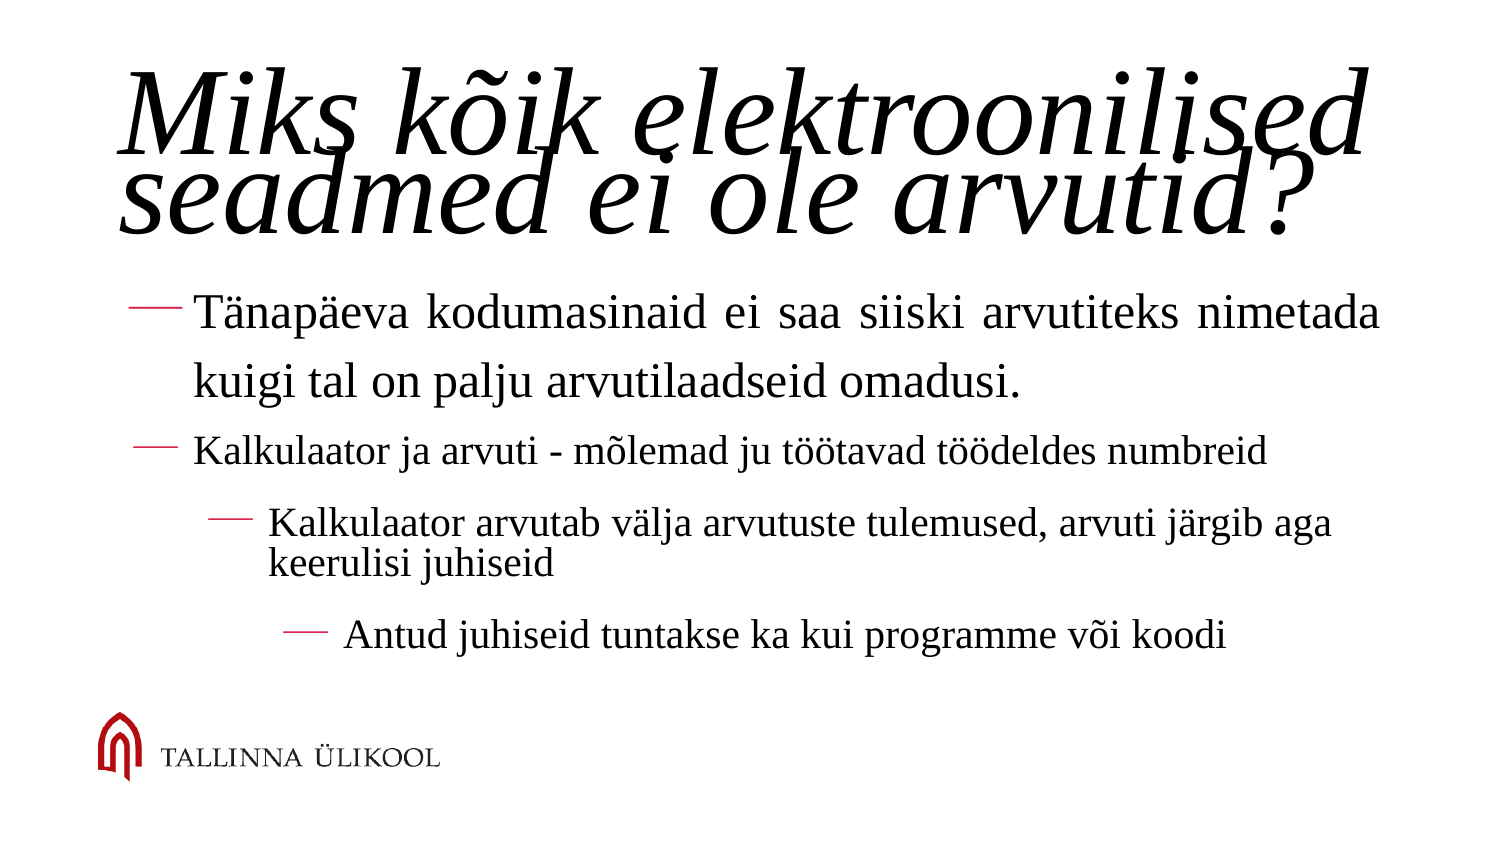

# Miks kõik elektroonilised seadmed ei ole arvutid?
Tänapäeva kodumasinaid ei saa siiski arvutiteks nimetada kuigi tal on palju arvutilaadseid omadusi.
Kalkulaator ja arvuti - mõlemad ju töötavad töödeldes numbreid
Kalkulaator arvutab välja arvutuste tulemused, arvuti järgib aga keerulisi juhiseid
Antud juhiseid tuntakse ka kui programme või koodi